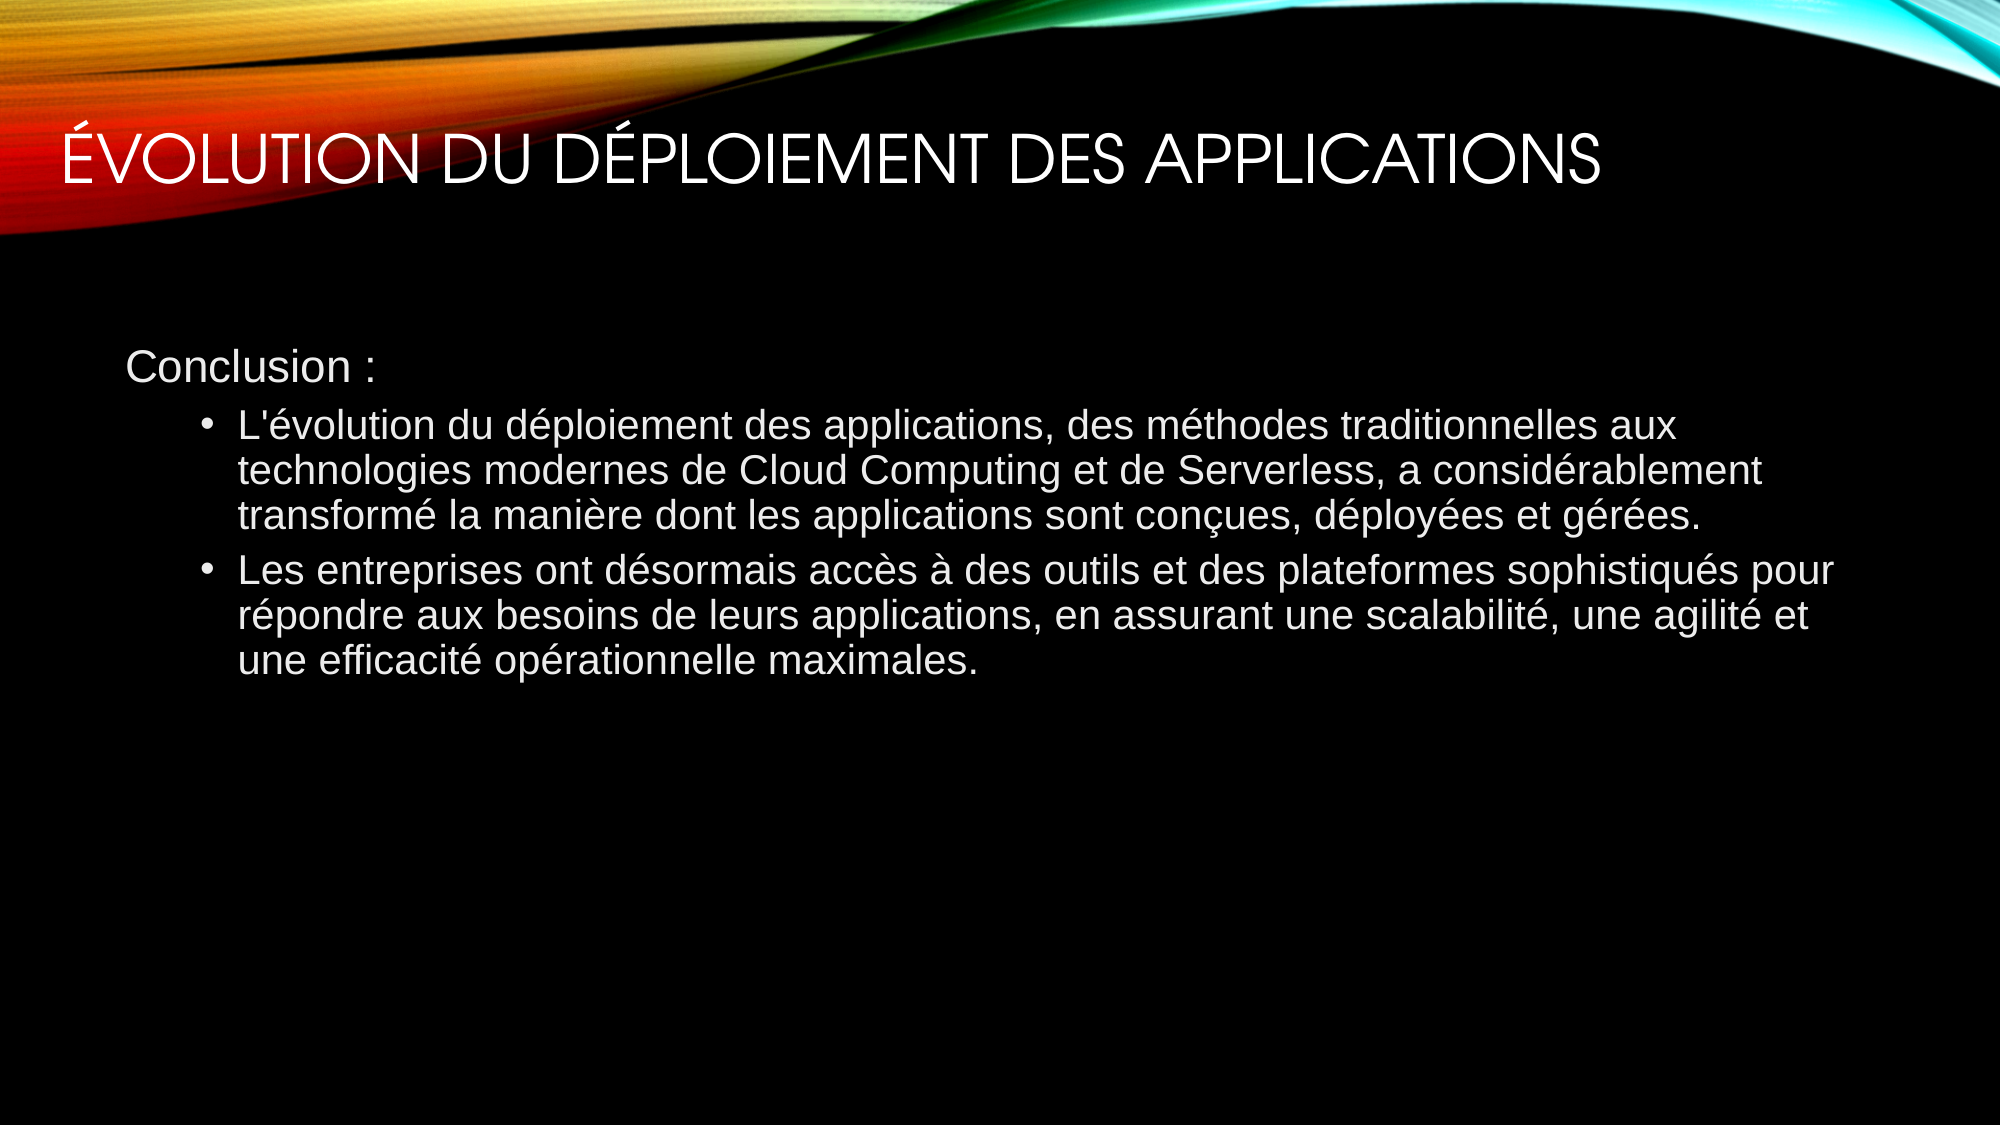

# ÉVOLUTION du DÉPLOIEMENT des applications
Conclusion :
L'évolution du déploiement des applications, des méthodes traditionnelles aux technologies modernes de Cloud Computing et de Serverless, a considérablement transformé la manière dont les applications sont conçues, déployées et gérées.
Les entreprises ont désormais accès à des outils et des plateformes sophistiqués pour répondre aux besoins de leurs applications, en assurant une scalabilité, une agilité et une efficacité opérationnelle maximales.